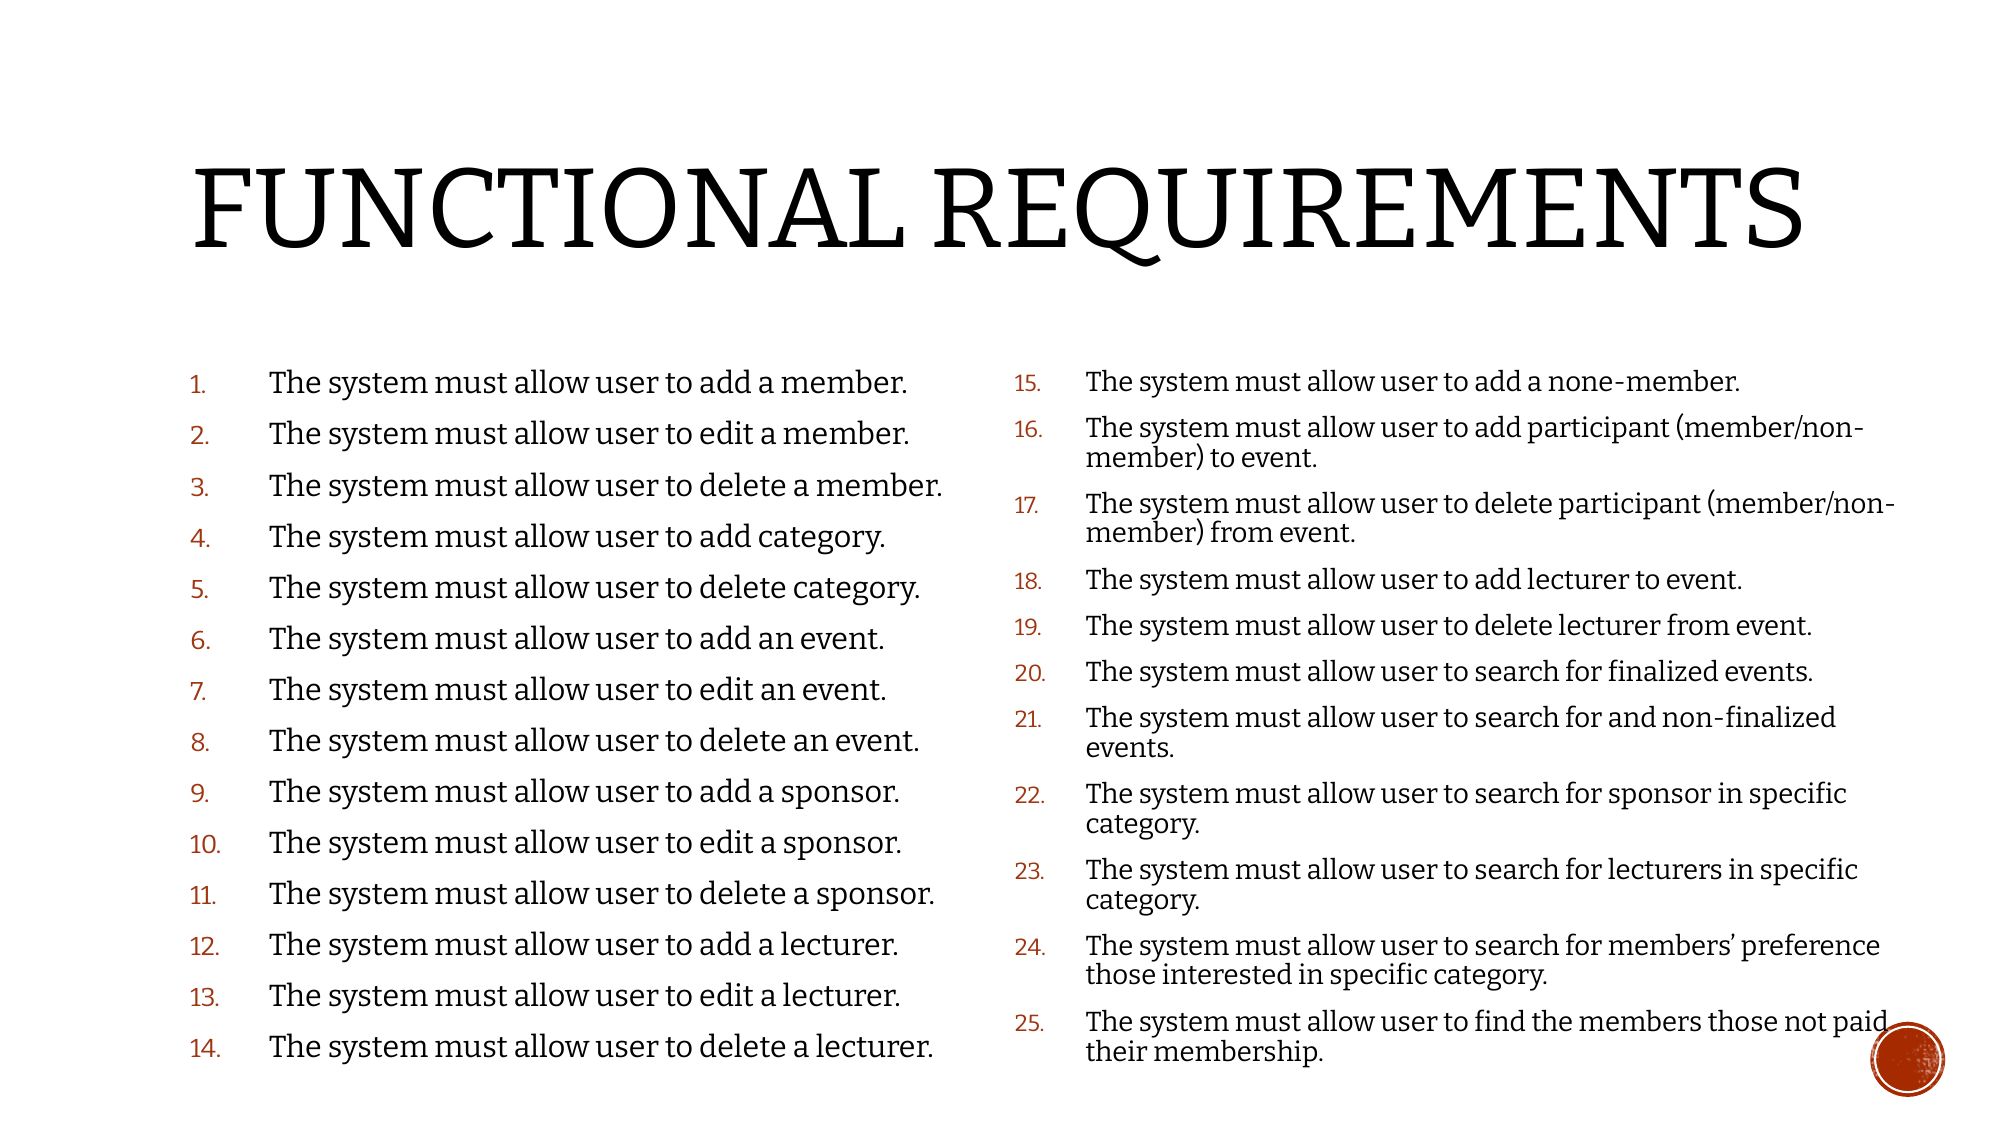

# Functional Requirements
The system must allow user to add a member.
The system must allow user to edit a member.
The system must allow user to delete a member.
The system must allow user to add category.
The system must allow user to delete category.
The system must allow user to add an event.
The system must allow user to edit an event.
The system must allow user to delete an event.
The system must allow user to add a sponsor.
The system must allow user to edit a sponsor.
The system must allow user to delete a sponsor.
The system must allow user to add a lecturer.
The system must allow user to edit a lecturer.
The system must allow user to delete a lecturer.
The system must allow user to add a none-member.
The system must allow user to add participant (member/non-member) to event.
The system must allow user to delete participant (member/non-member) from event.
The system must allow user to add lecturer to event.
The system must allow user to delete lecturer from event.
The system must allow user to search for finalized events.
The system must allow user to search for and non-finalized events.
The system must allow user to search for sponsor in specific category.
The system must allow user to search for lecturers in specific category.
The system must allow user to search for members’ preference those interested in specific category.
The system must allow user to find the members those not paid their membership.